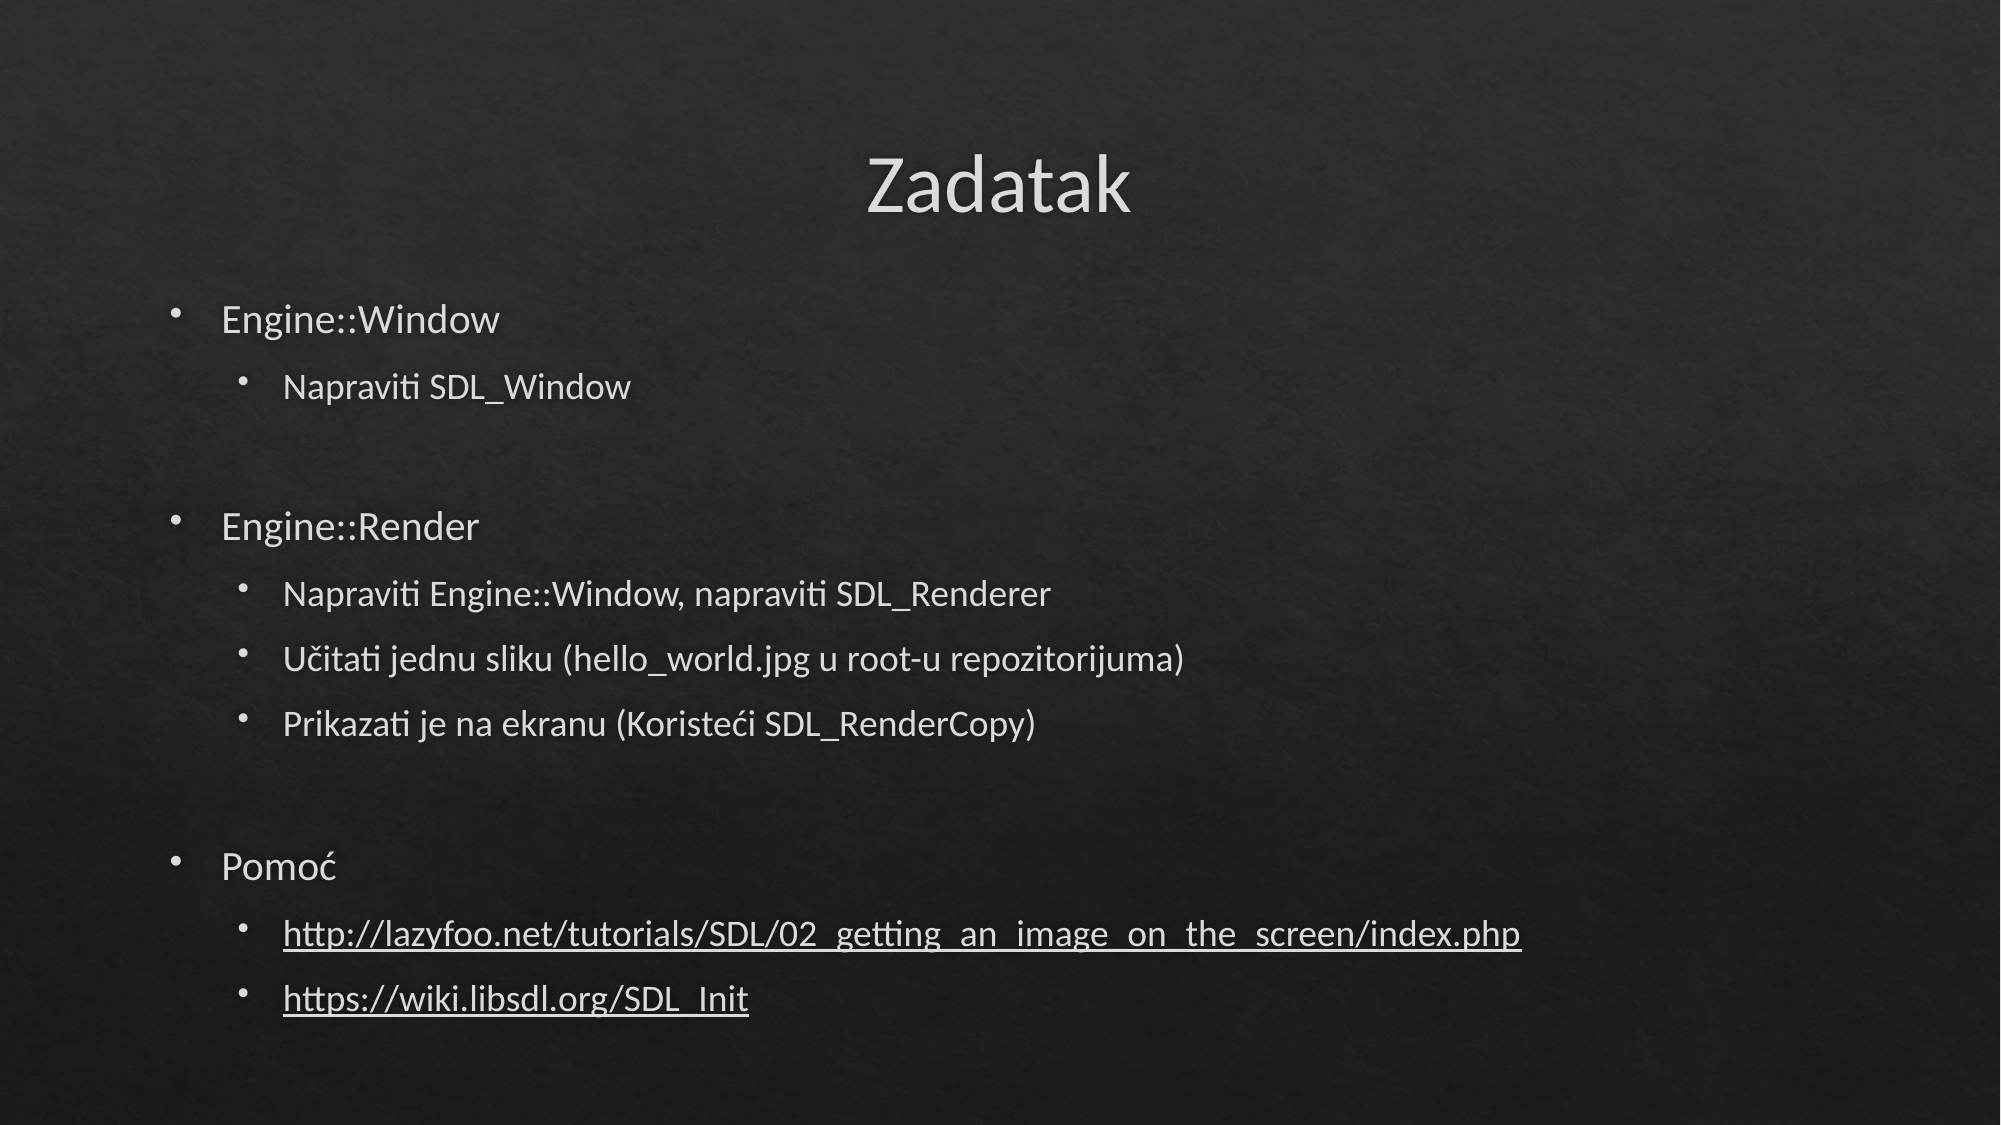

# Zadatak
Engine::Window
Napraviti SDL_Window

Engine::Render
Napraviti Engine::Window, napraviti SDL_Renderer
Učitati jednu sliku (hello_world.jpg u root-u repozitorijuma)
Prikazati je na ekranu (Koristeći SDL_RenderCopy)

Pomoć
http://lazyfoo.net/tutorials/SDL/02_getting_an_image_on_the_screen/index.php
https://wiki.libsdl.org/SDL_Init